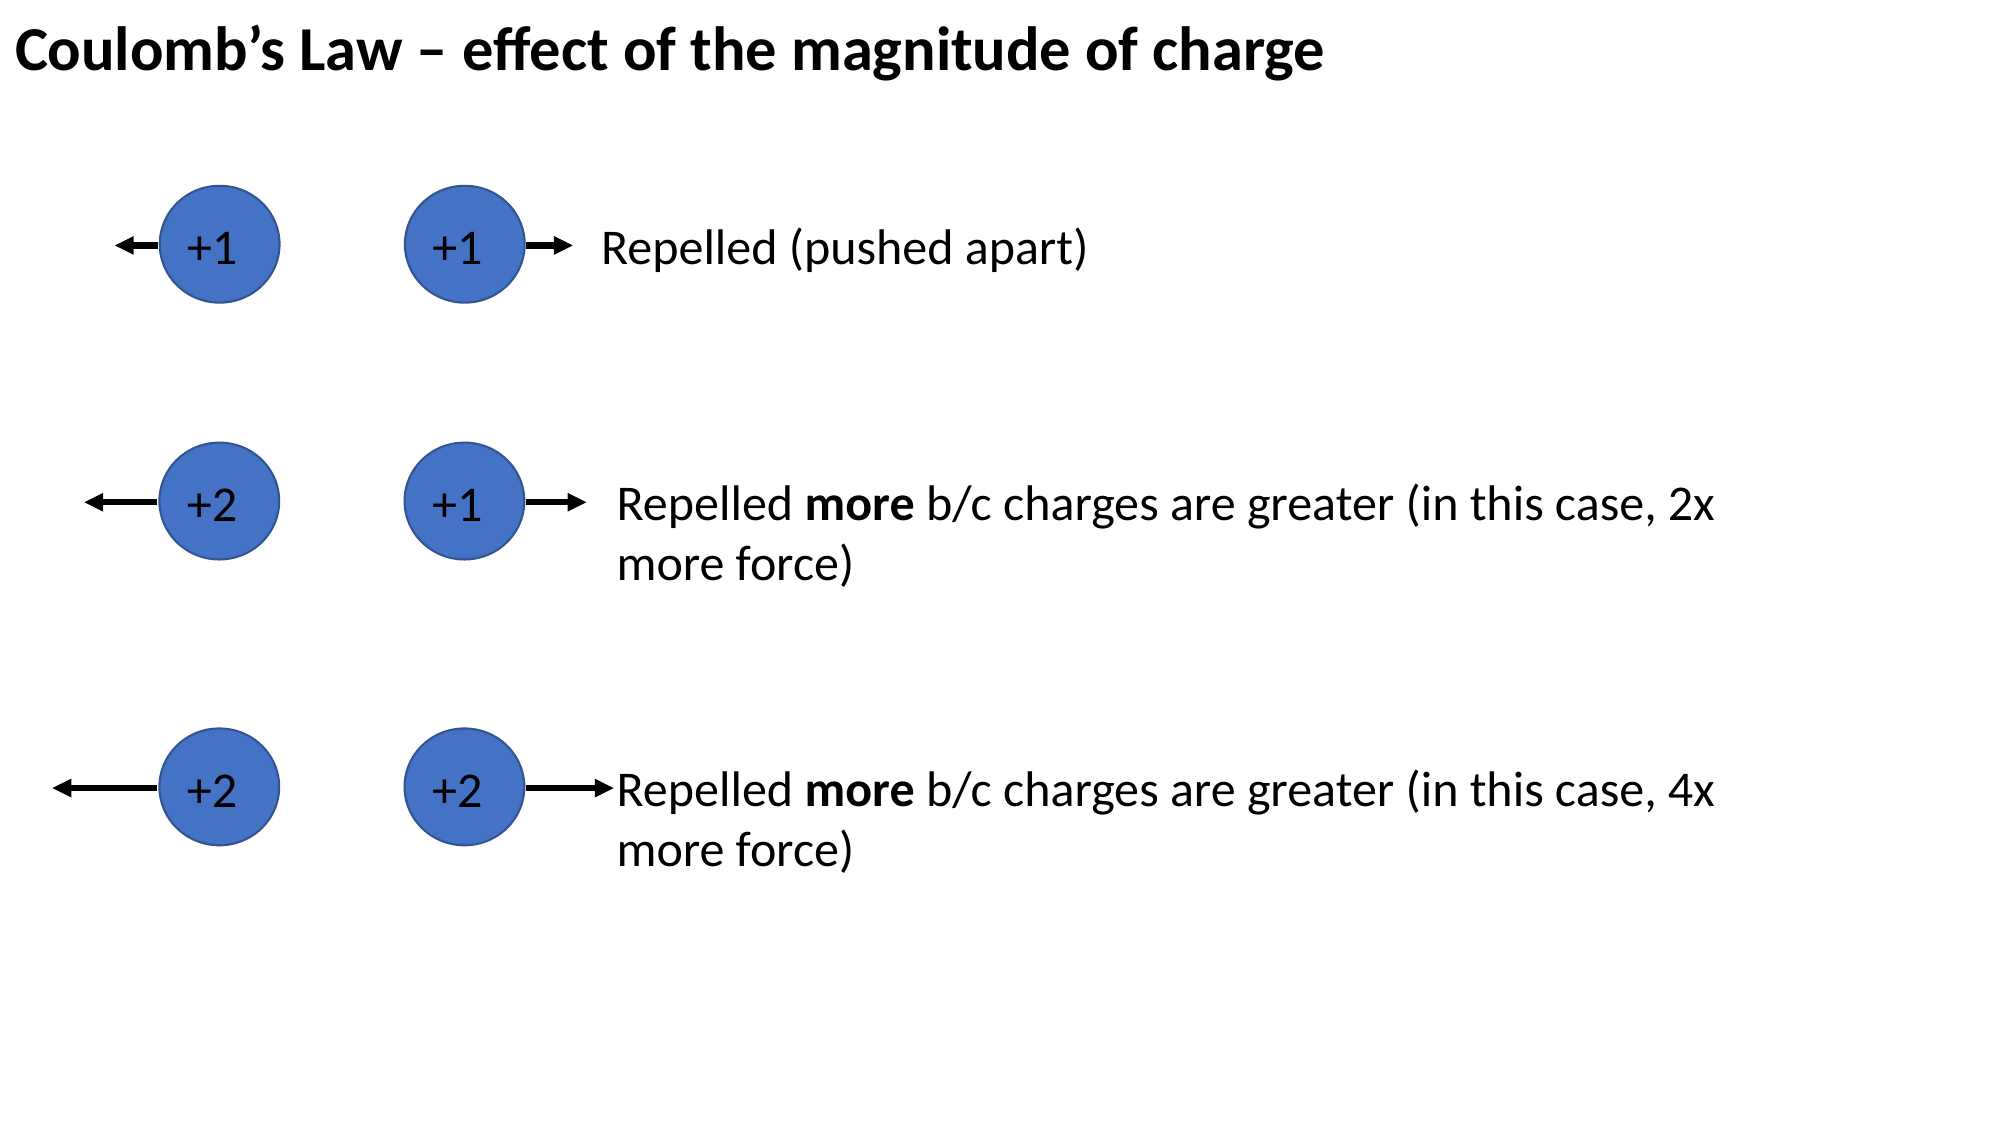

# Coulomb’s Law – effect of the magnitude of charge

+1

+1
Repelled (pushed apart)

+2

+1
Repelled more b/c charges are greater (in this case, 2x more force)

+2

+2
Repelled more b/c charges are greater (in this case, 4x more force)